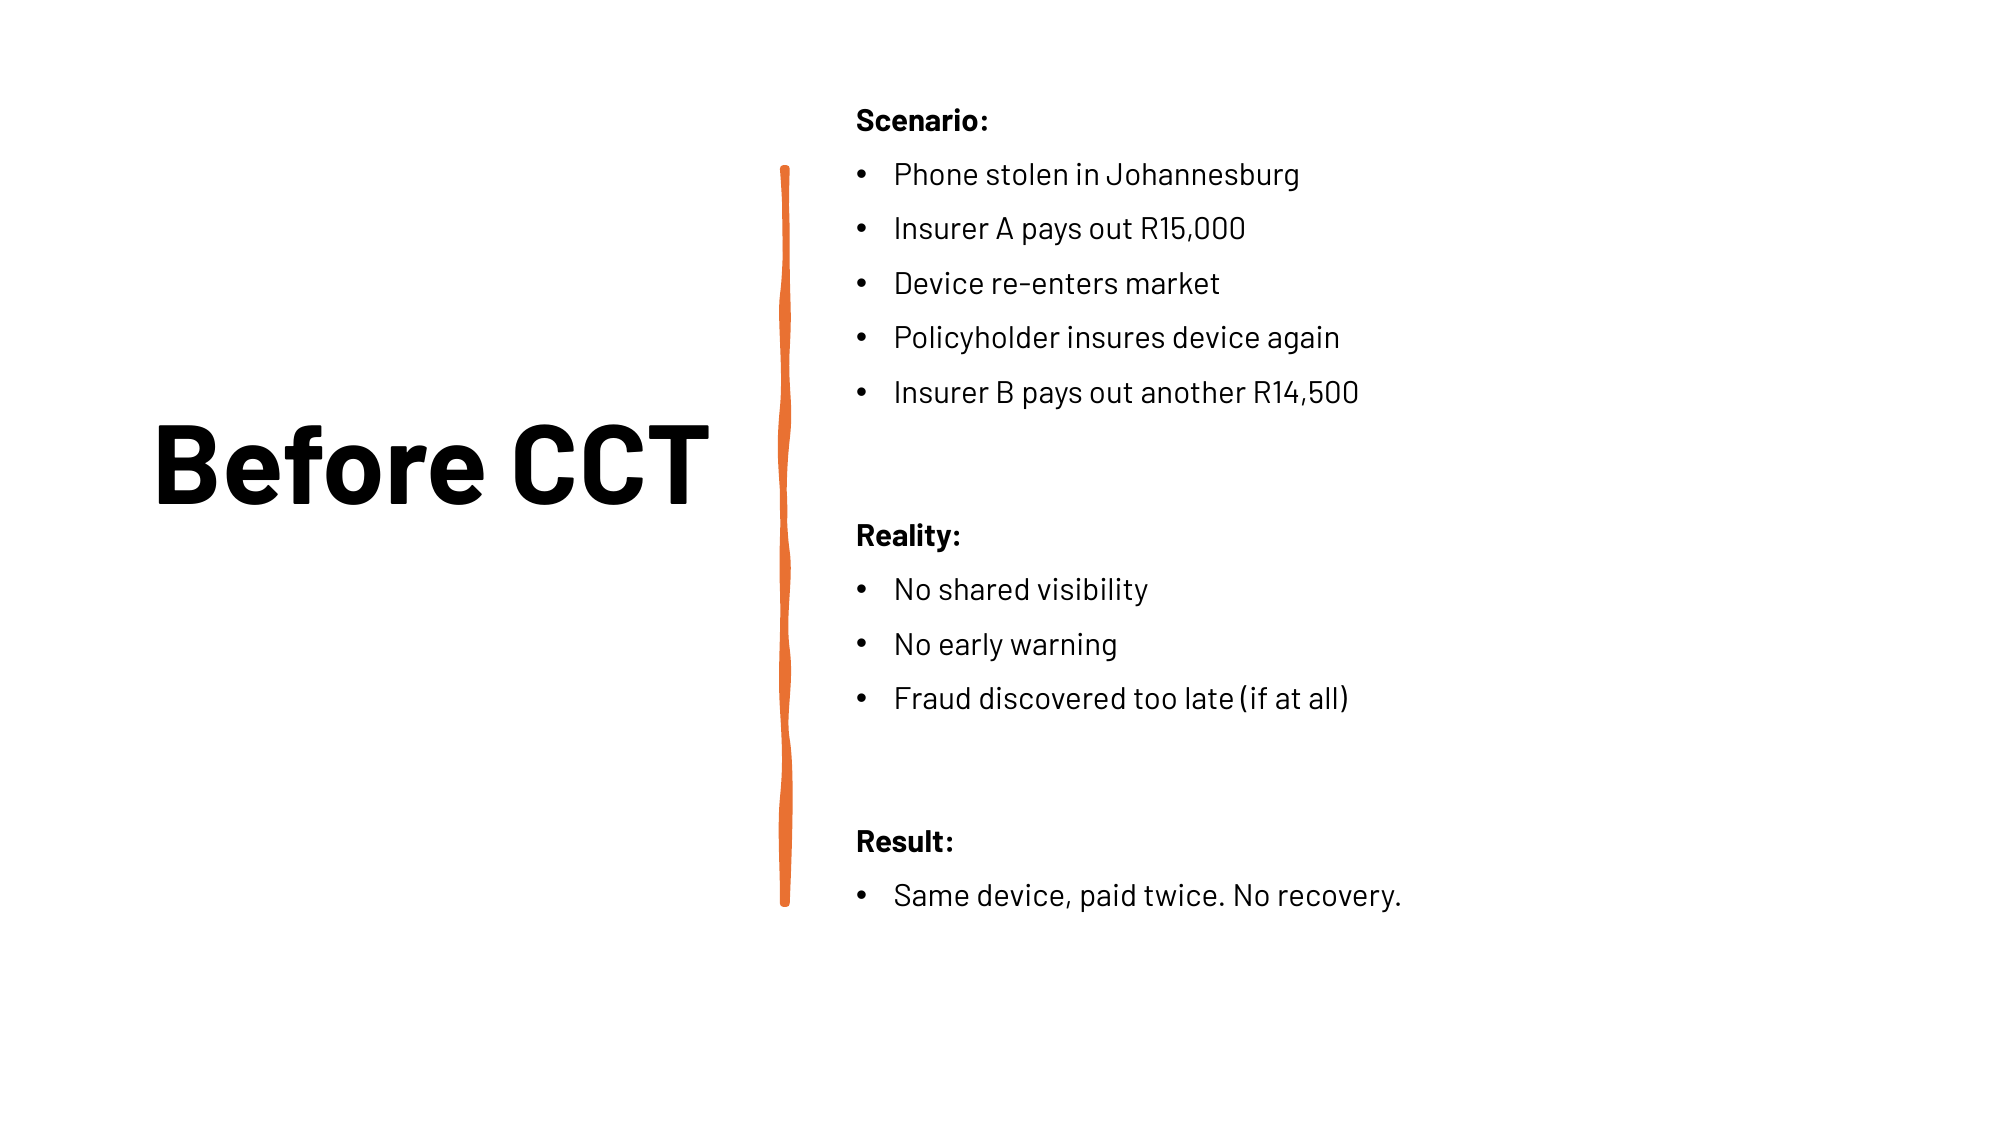

# Before CCT
Scenario:
Phone stolen in Johannesburg
Insurer A pays out R15,000
Device re-enters market
Policyholder insures device again
Insurer B pays out another R14,500

Reality:
No shared visibility
No early warning
Fraud discovered too late (if at all)

Result:
Same device, paid twice. No recovery.